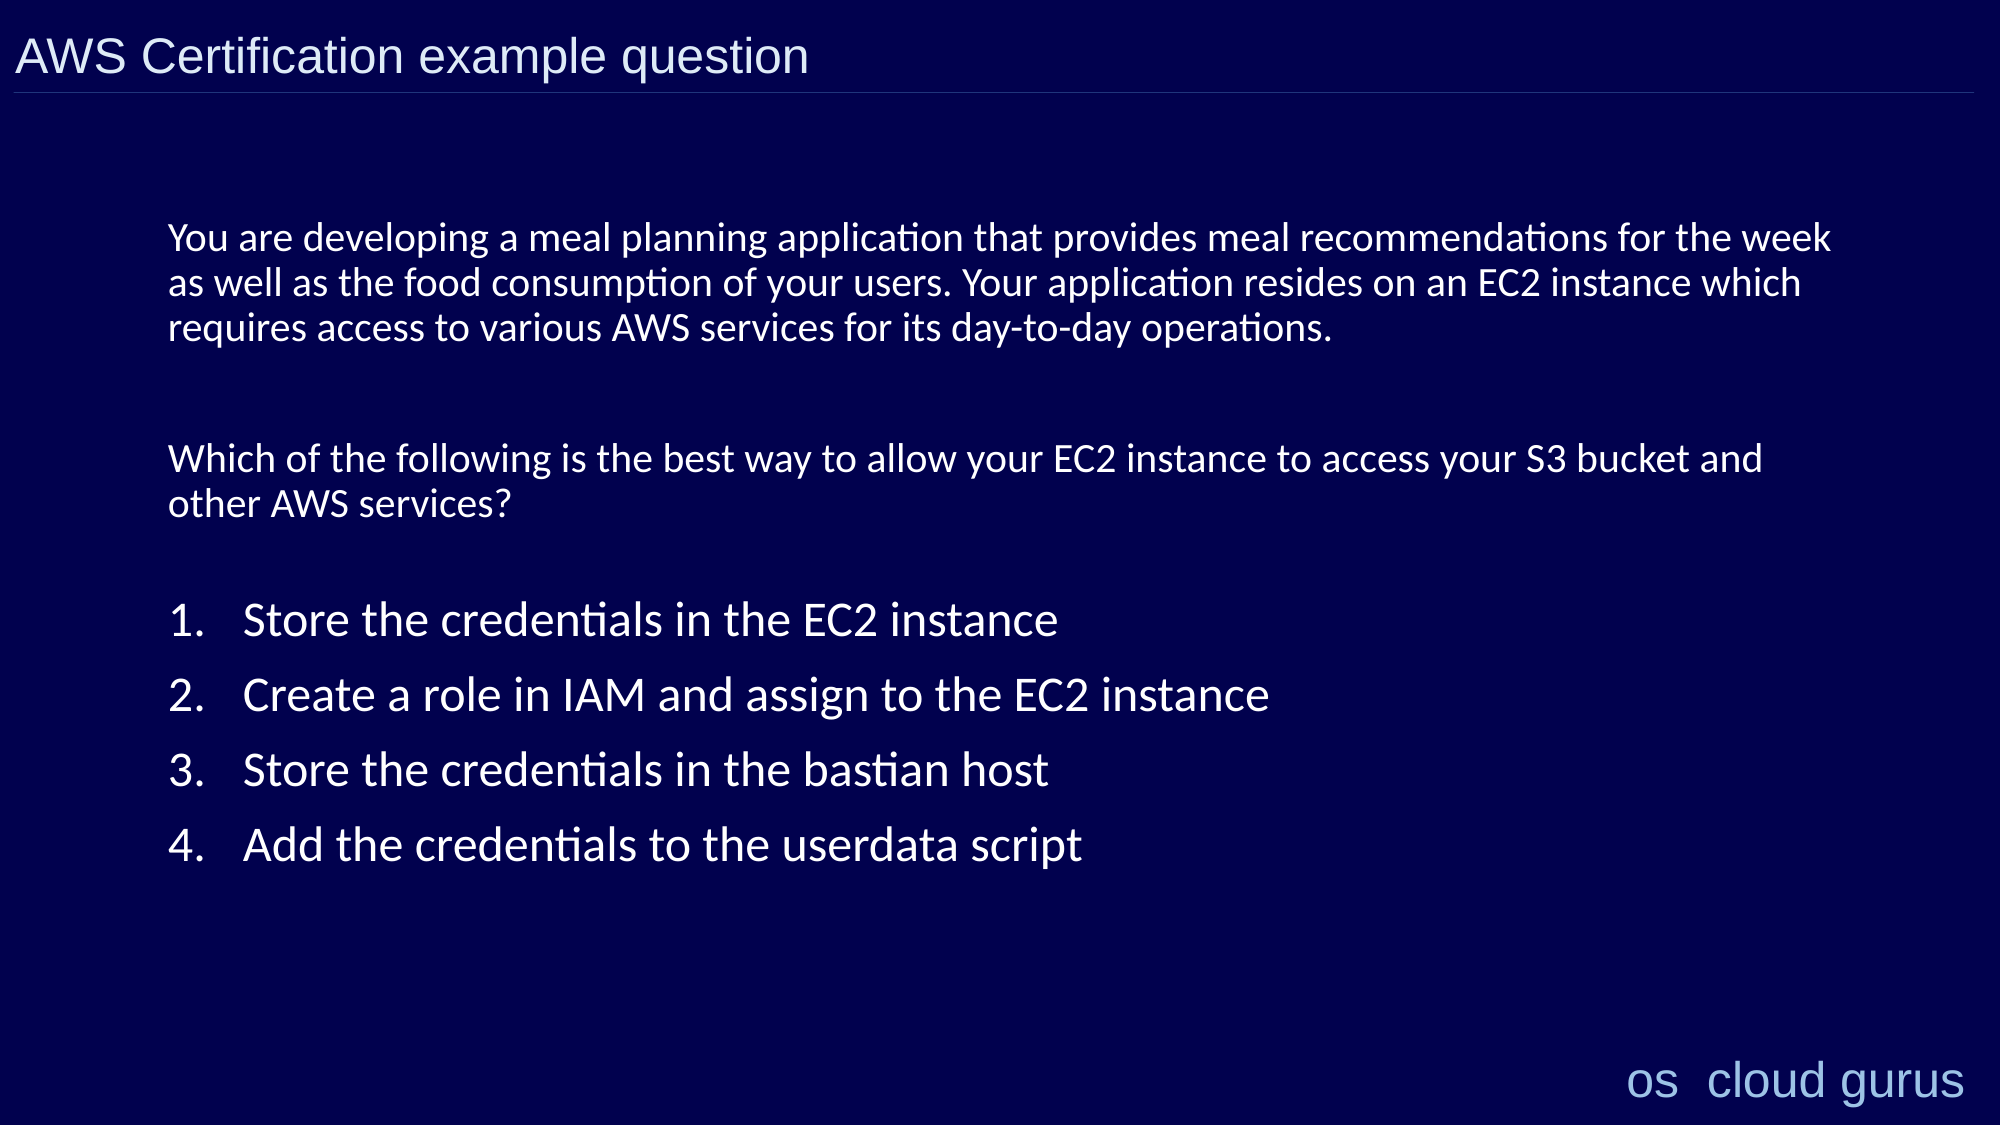

AWS Certification example question
You are developing a meal planning application that provides meal recommendations for the week as well as the food consumption of your users. Your application resides on an EC2 instance which requires access to various AWS services for its day-to-day operations.

Which of the following is the best way to allow your EC2 instance to access your S3 bucket and other AWS services?
Store the credentials in the EC2 instance
Create a role in IAM and assign to the EC2 instance
Store the credentials in the bastian host
Add the credentials to the userdata script
os  cloud gurus